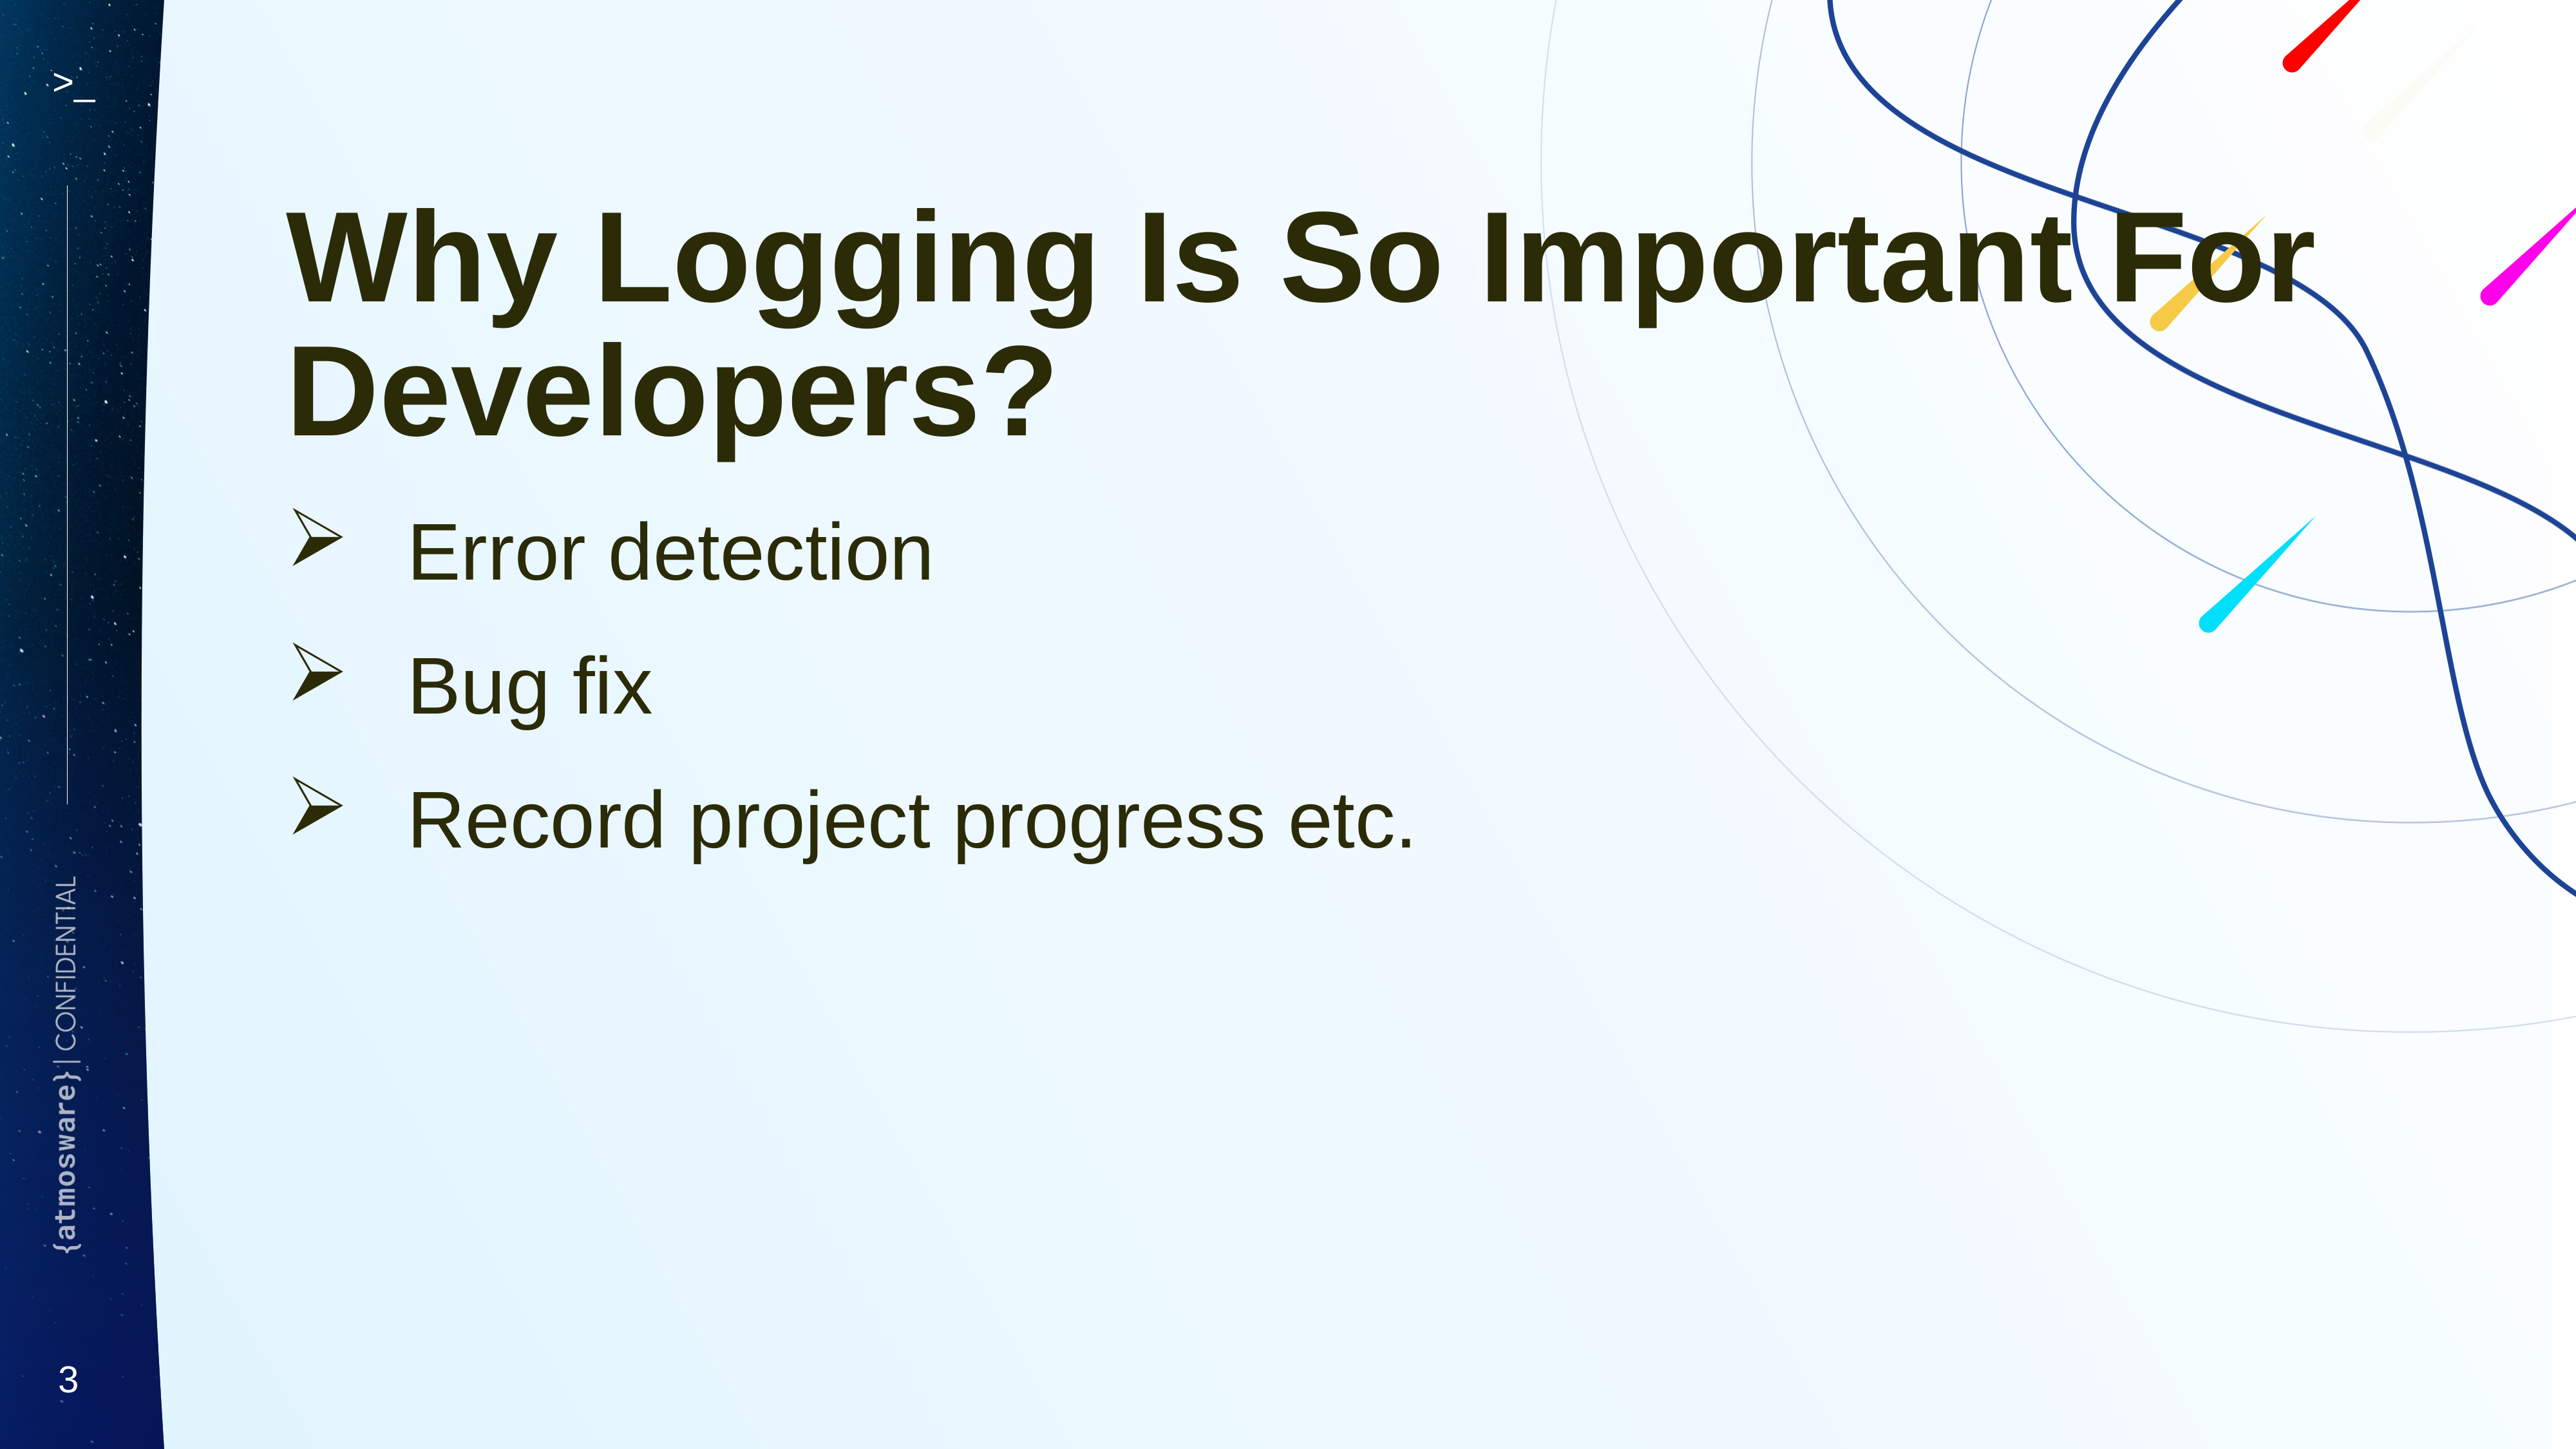

Why Logging Is So Important For Developers?
Error detection
Bug fix
Record project progress etc.
3